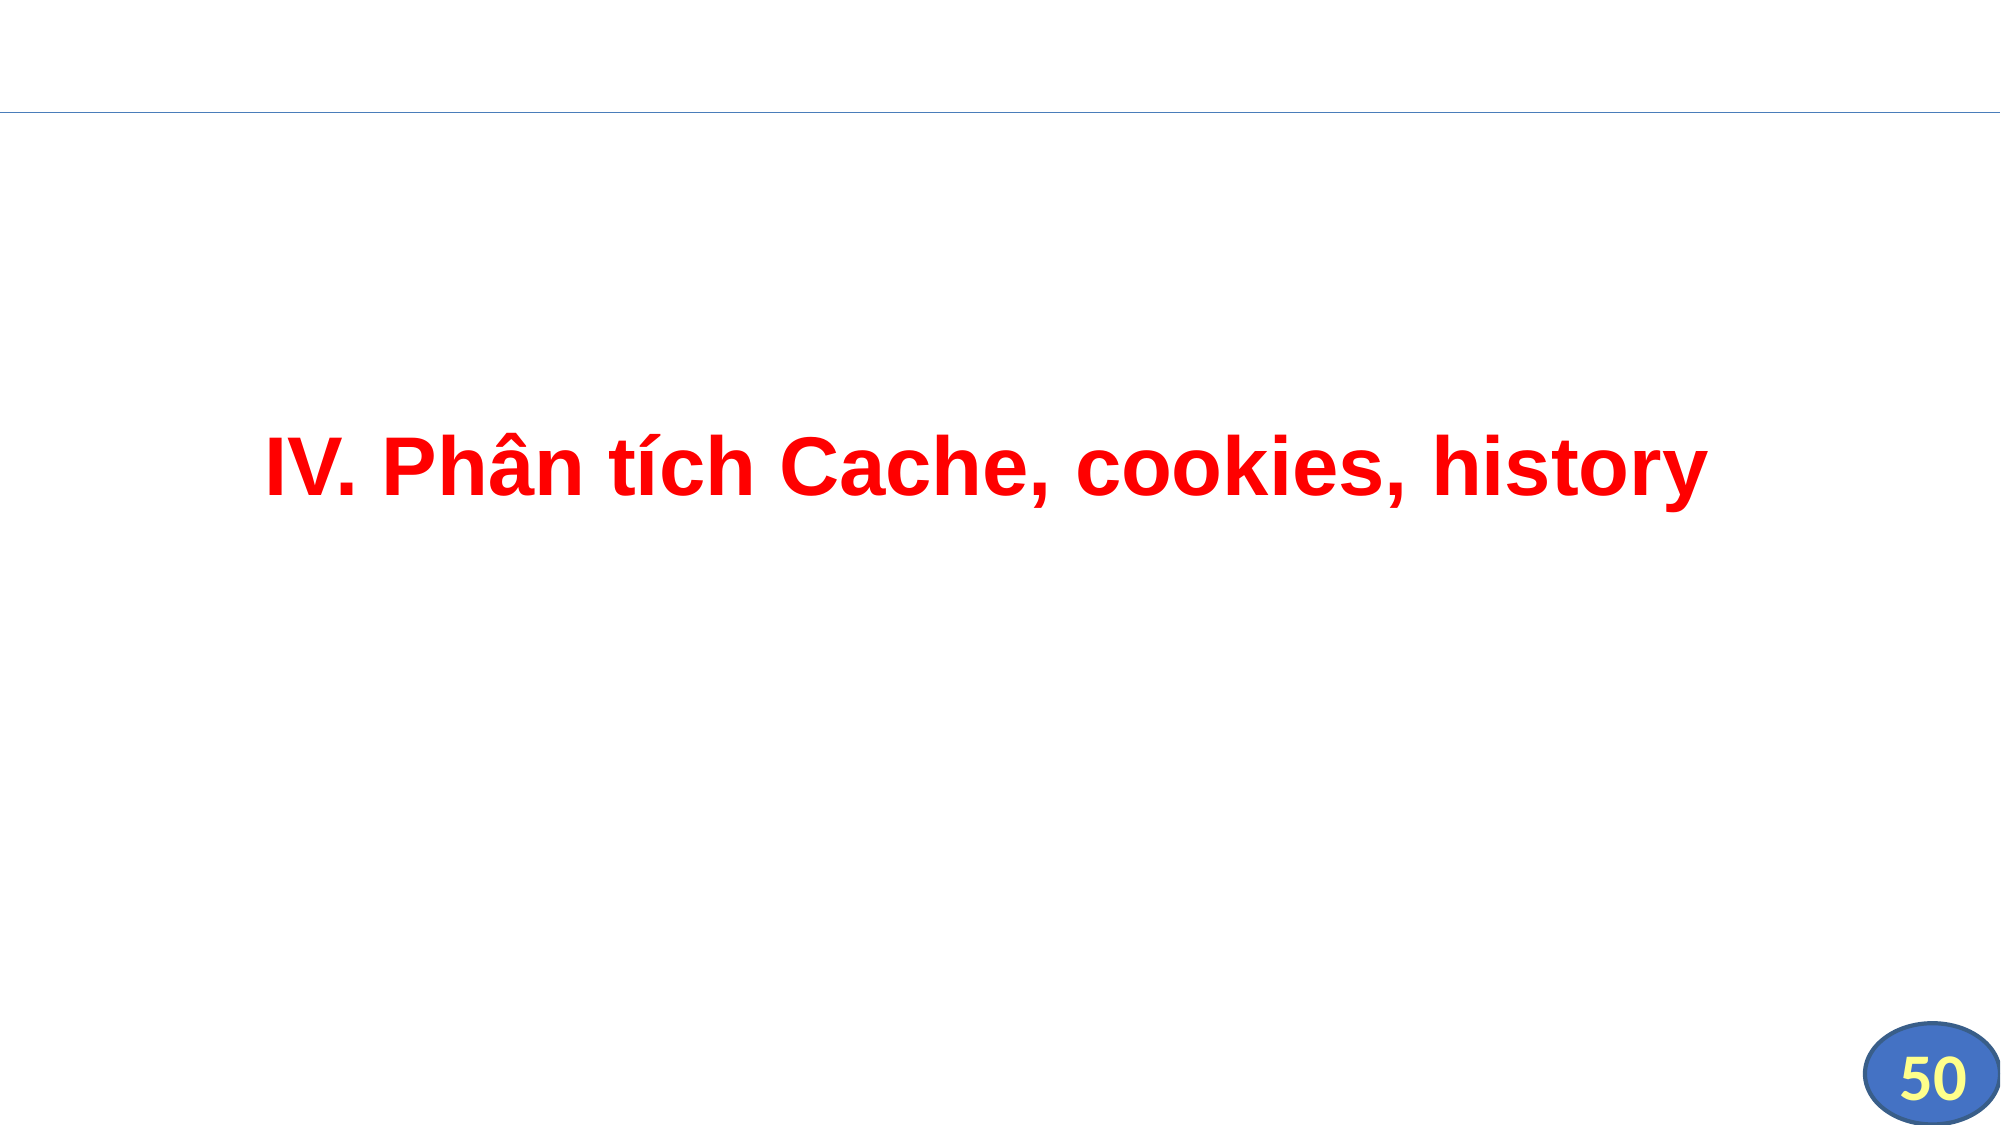

IV. Phân tích Cache, cookies, history
50